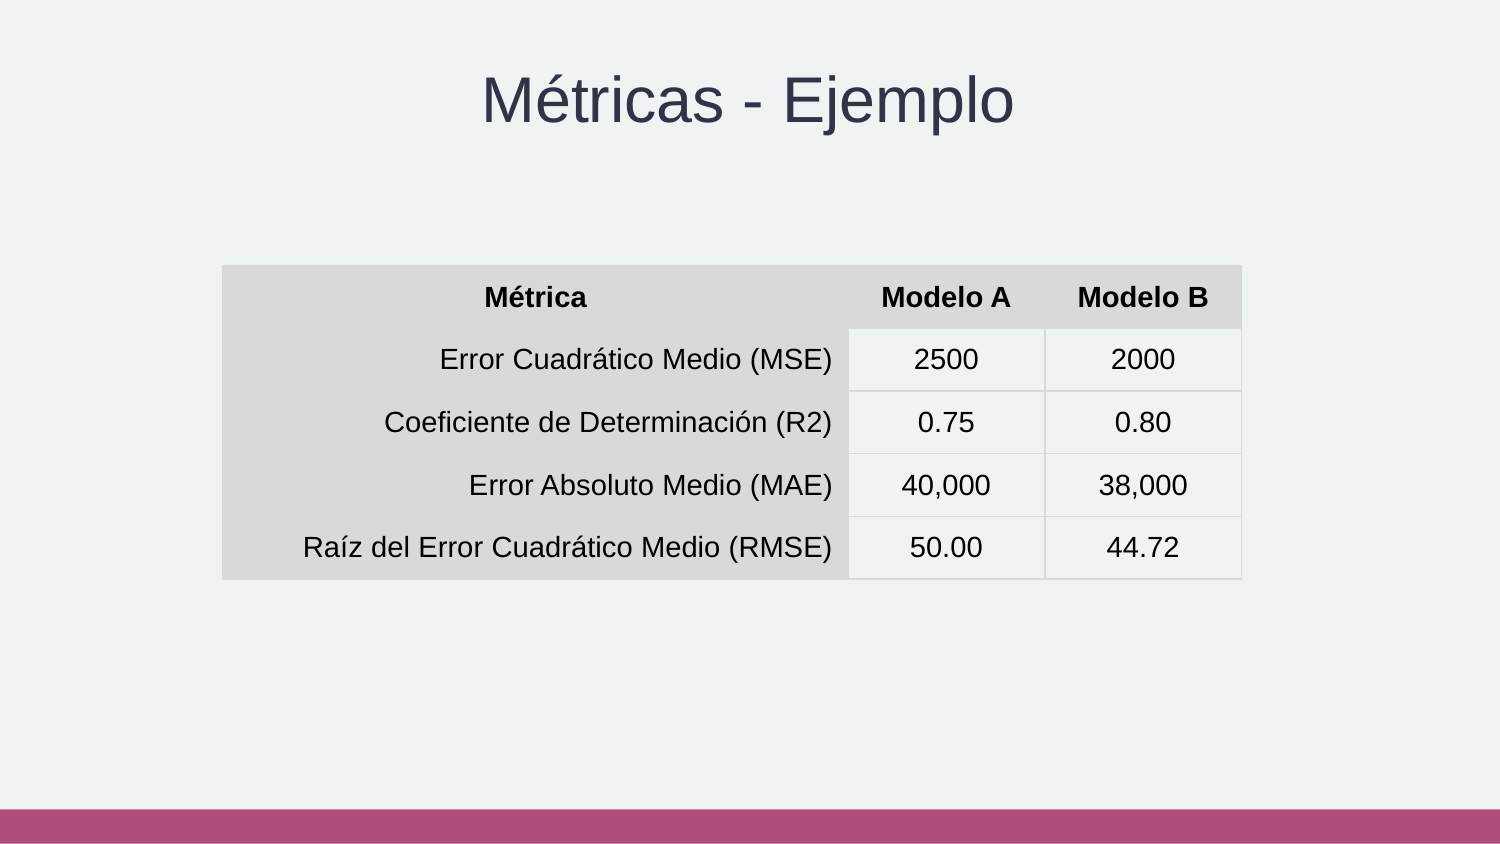

# Métricas - Ejemplo
| Métrica | Modelo A | Modelo B |
| --- | --- | --- |
| Error Cuadrático Medio (MSE) | 2500 | 2000 |
| Coeficiente de Determinación (R2) | 0.75 | 0.80 |
| Error Absoluto Medio (MAE) | 40,000 | 38,000 |
| Raíz del Error Cuadrático Medio (RMSE) | 50.00 | 44.72 |